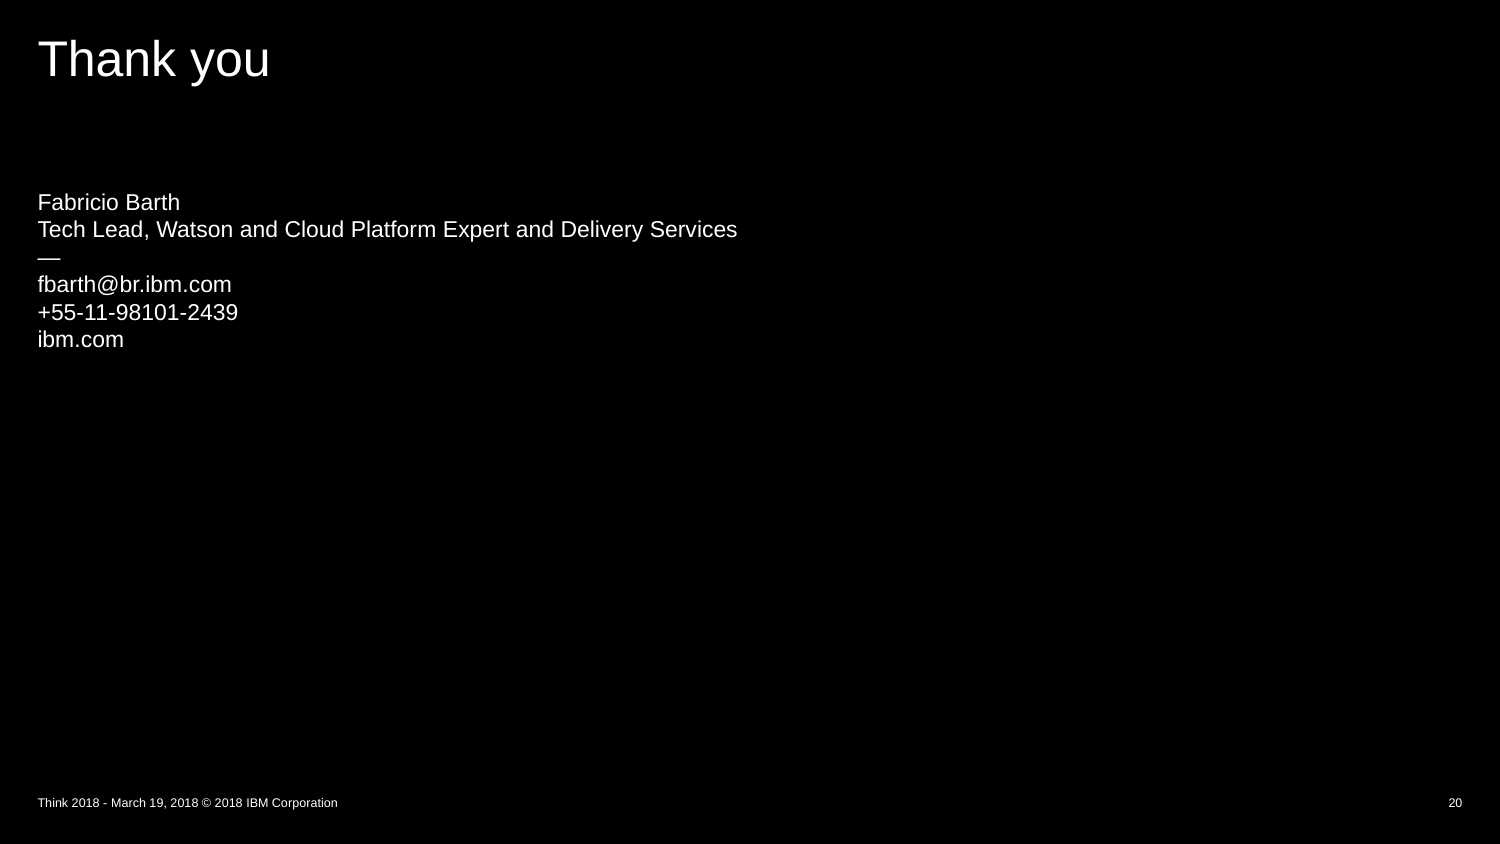

# Thank you
Fabricio Barth
Tech Lead, Watson and Cloud Platform Expert and Delivery Services
—
fbarth@br.ibm.com
+55-11-98101-2439
ibm.com
Think 2018 - March 19, 2018 © 2018 IBM Corporation
20